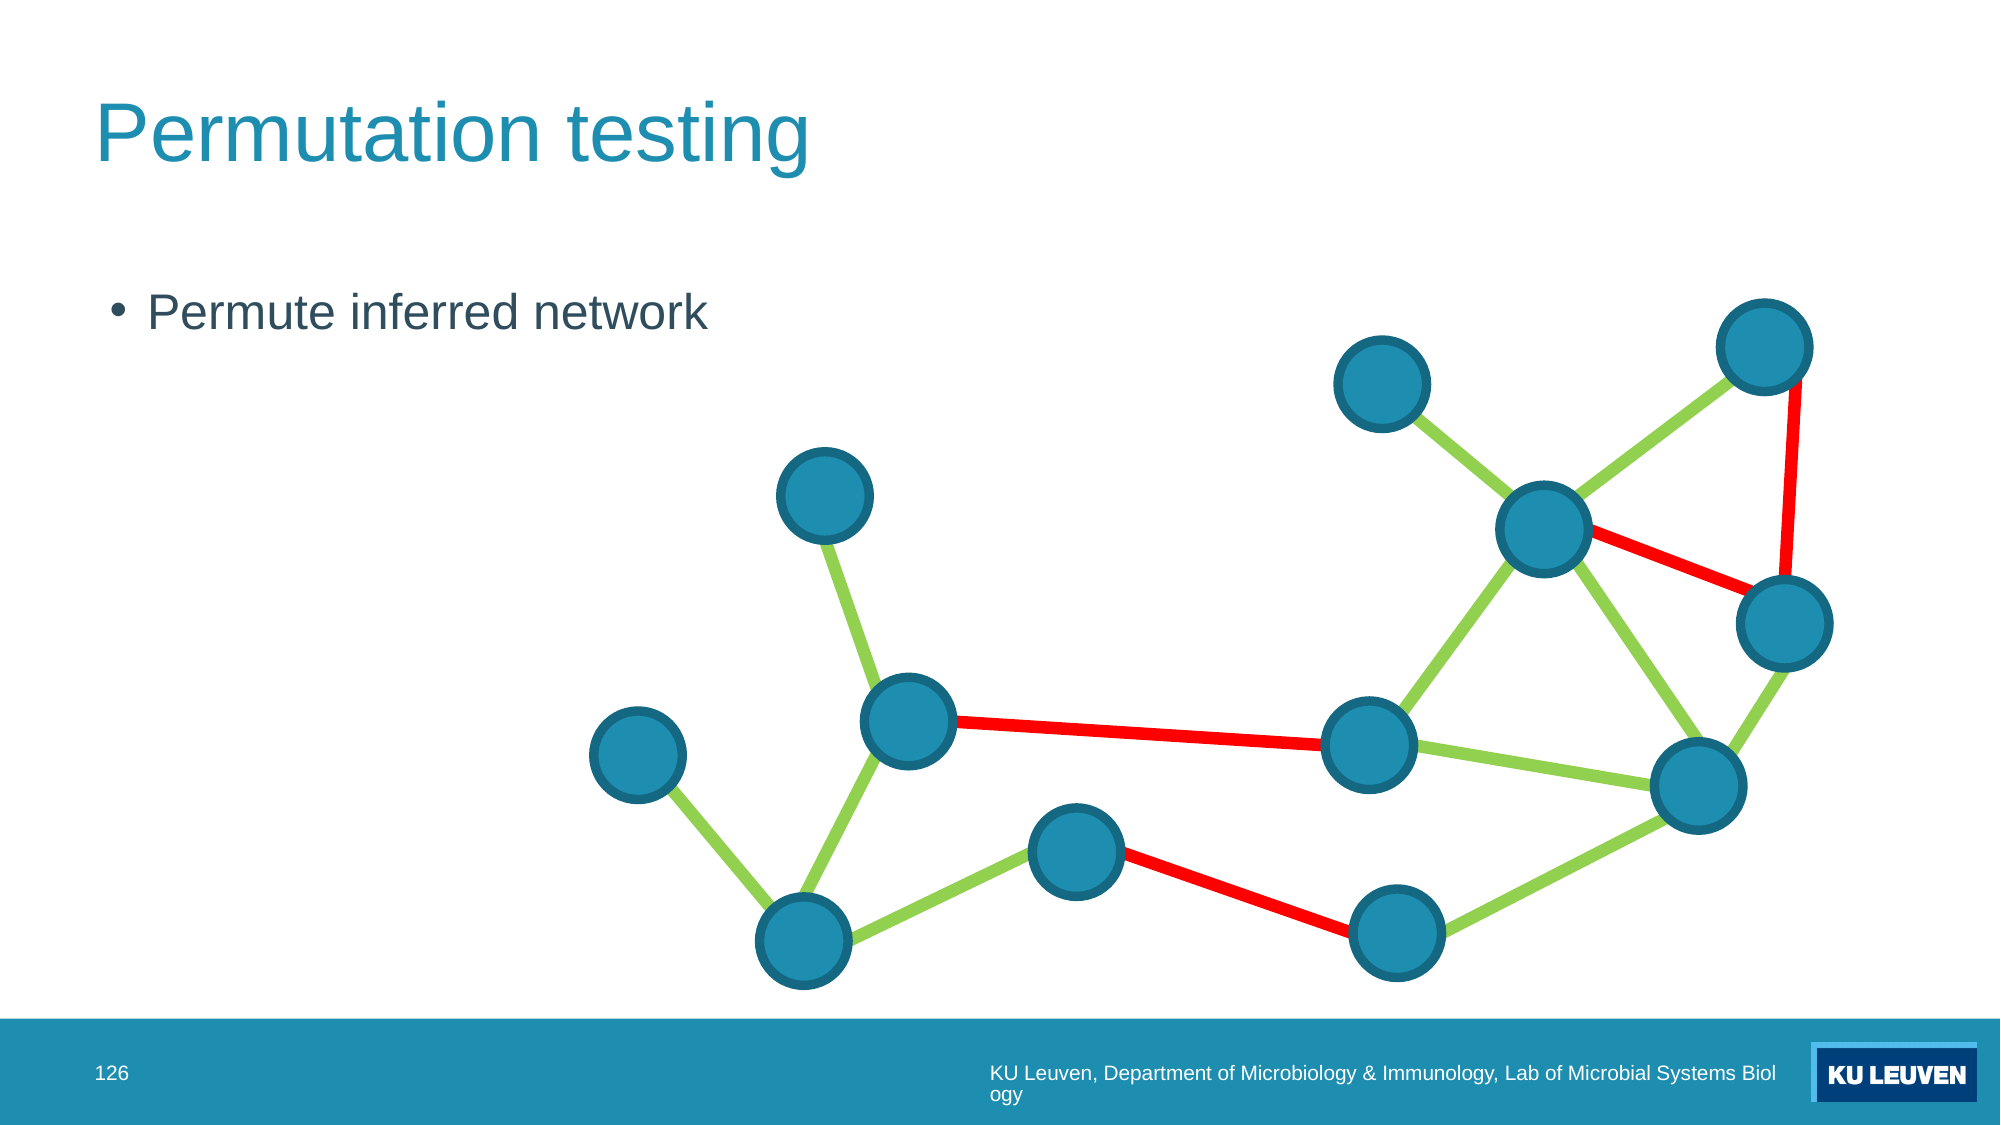

# Permutation testing
Permute inferred network

126
KU Leuven, Department of Microbiology & Immunology, Lab of Microbial Systems Biology